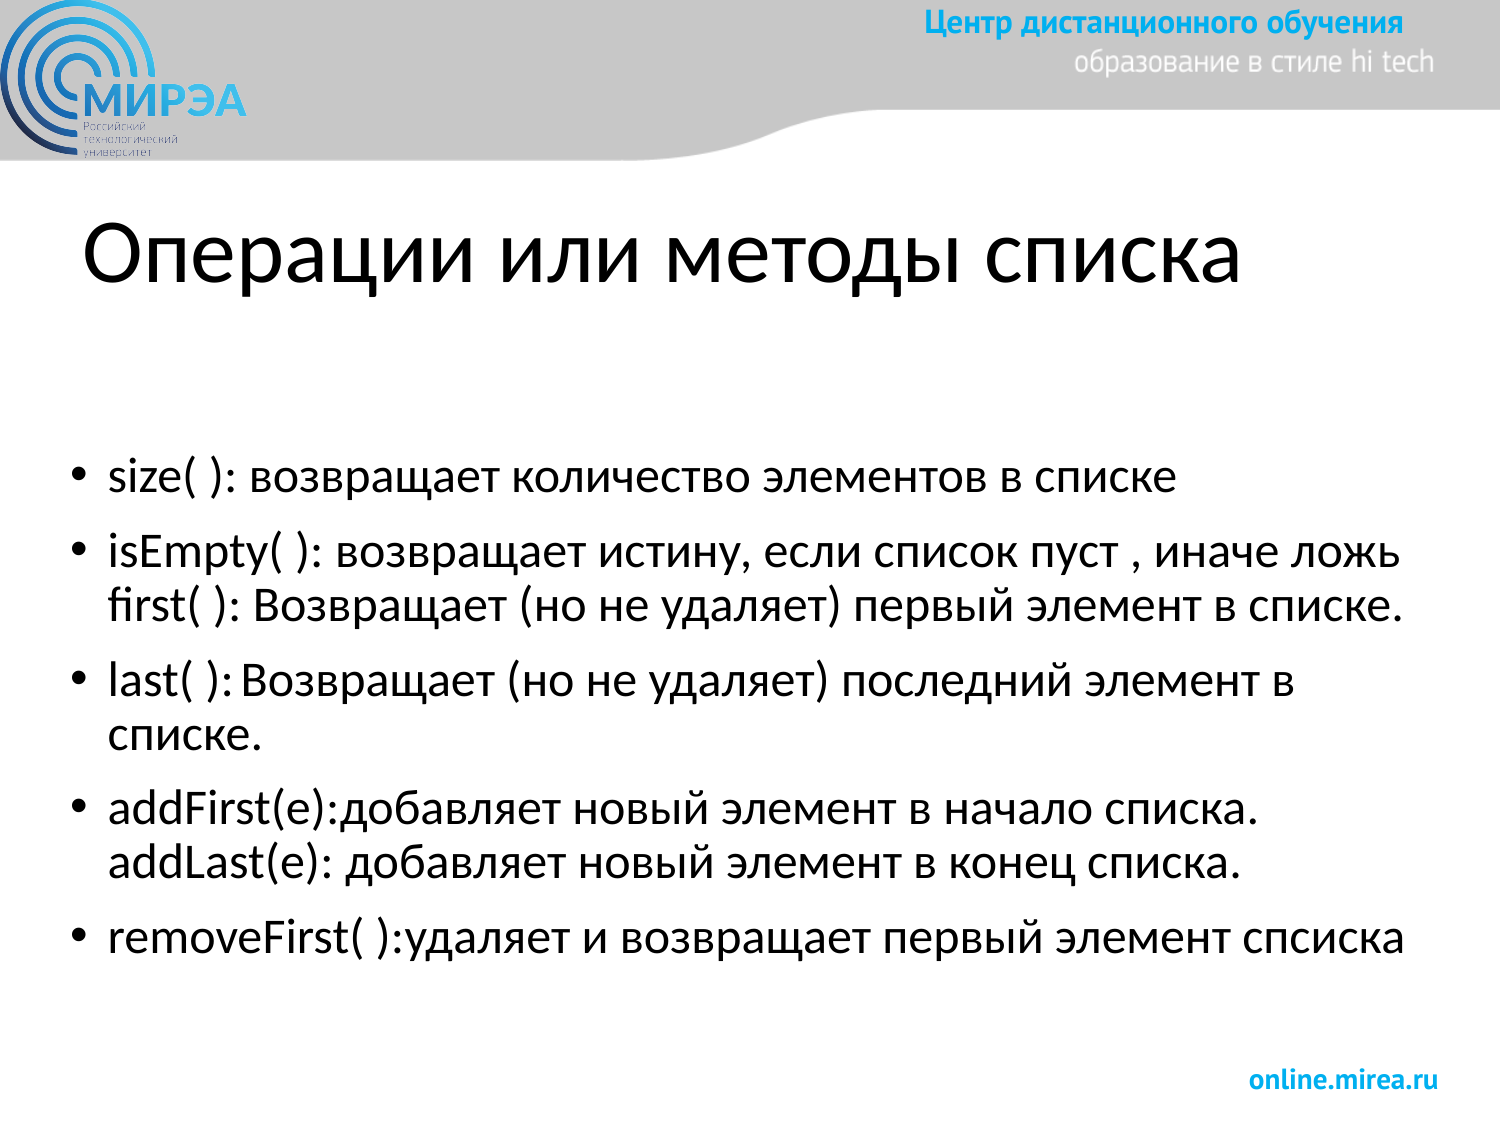

# Операции или методы списка
size( ): возвращает количество элементов в списке
isEmpty( ): возвращает истину, если список пуст , иначе ложь first( ): Возвращает (но не удаляет) первый элемент в списке.
last( ): Возвращает (но не удаляет) последний элемент в списке.
addFirst(e):добавляет новый элемент в начало списка. addLast(e): добавляет новый элемент в конец списка.
removeFirst( ):удаляет и возвращает первый элемент спсиска